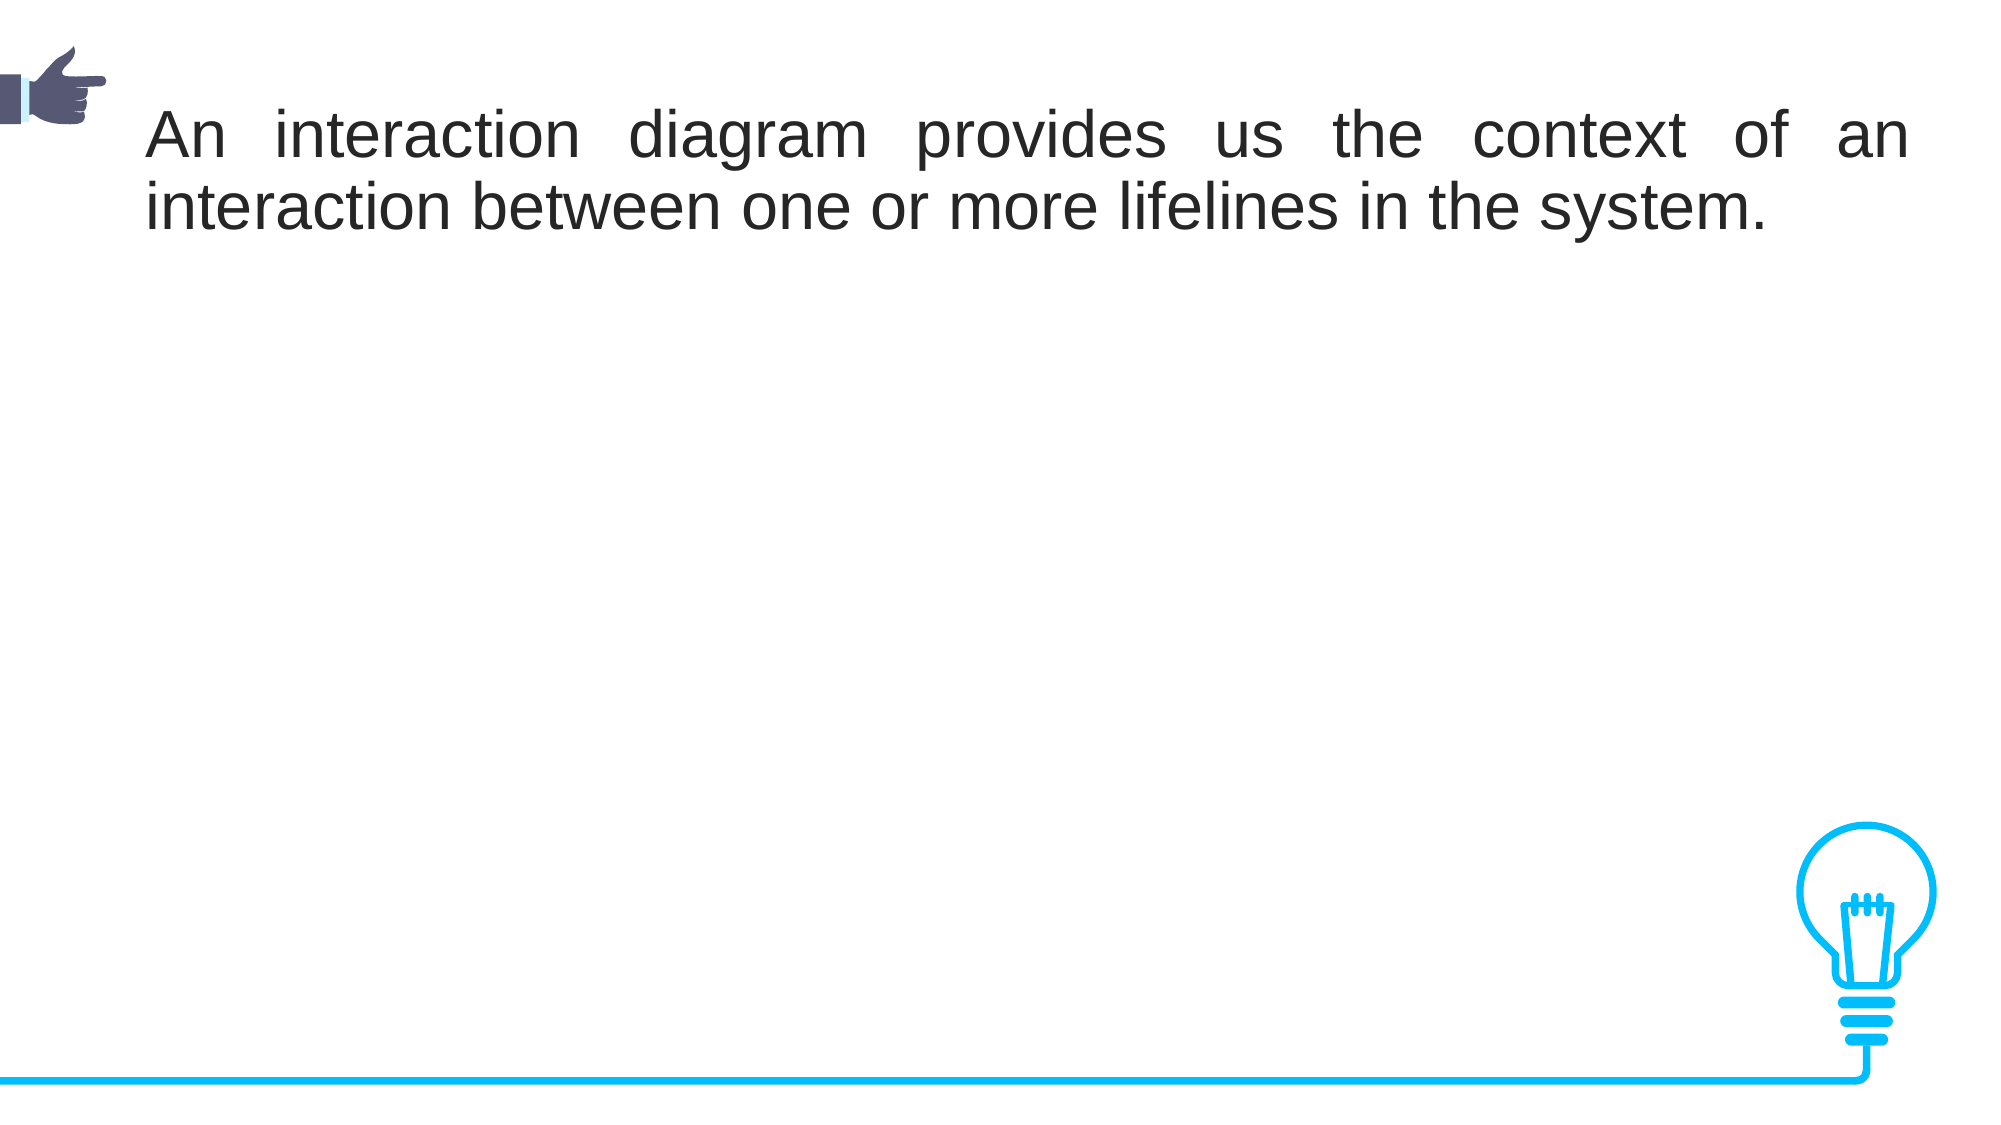

An interaction diagram provides us the context of an interaction between one or more lifelines in the system.